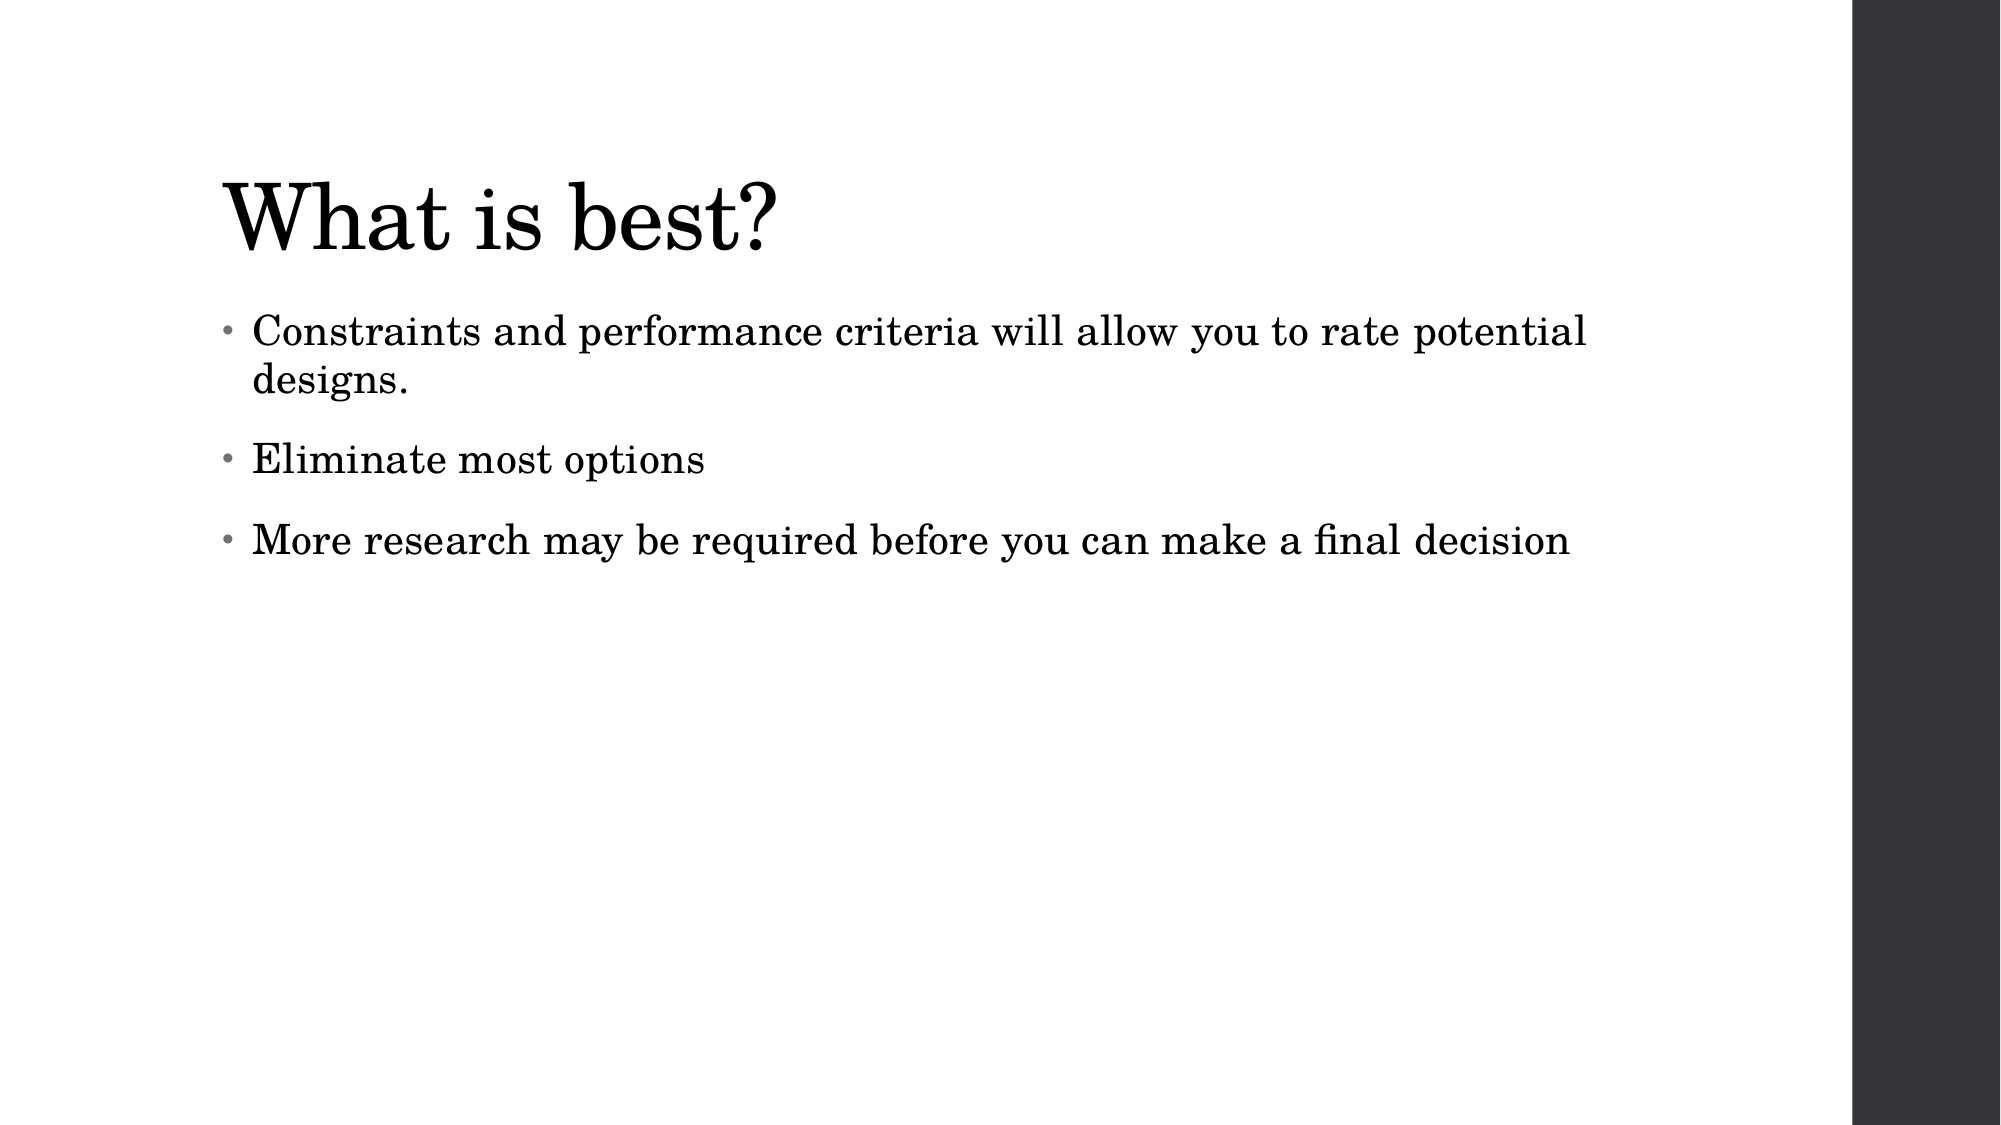

# What is best?
Constraints and performance criteria will allow you to rate potential designs.
Eliminate most options
More research may be required before you can make a final decision